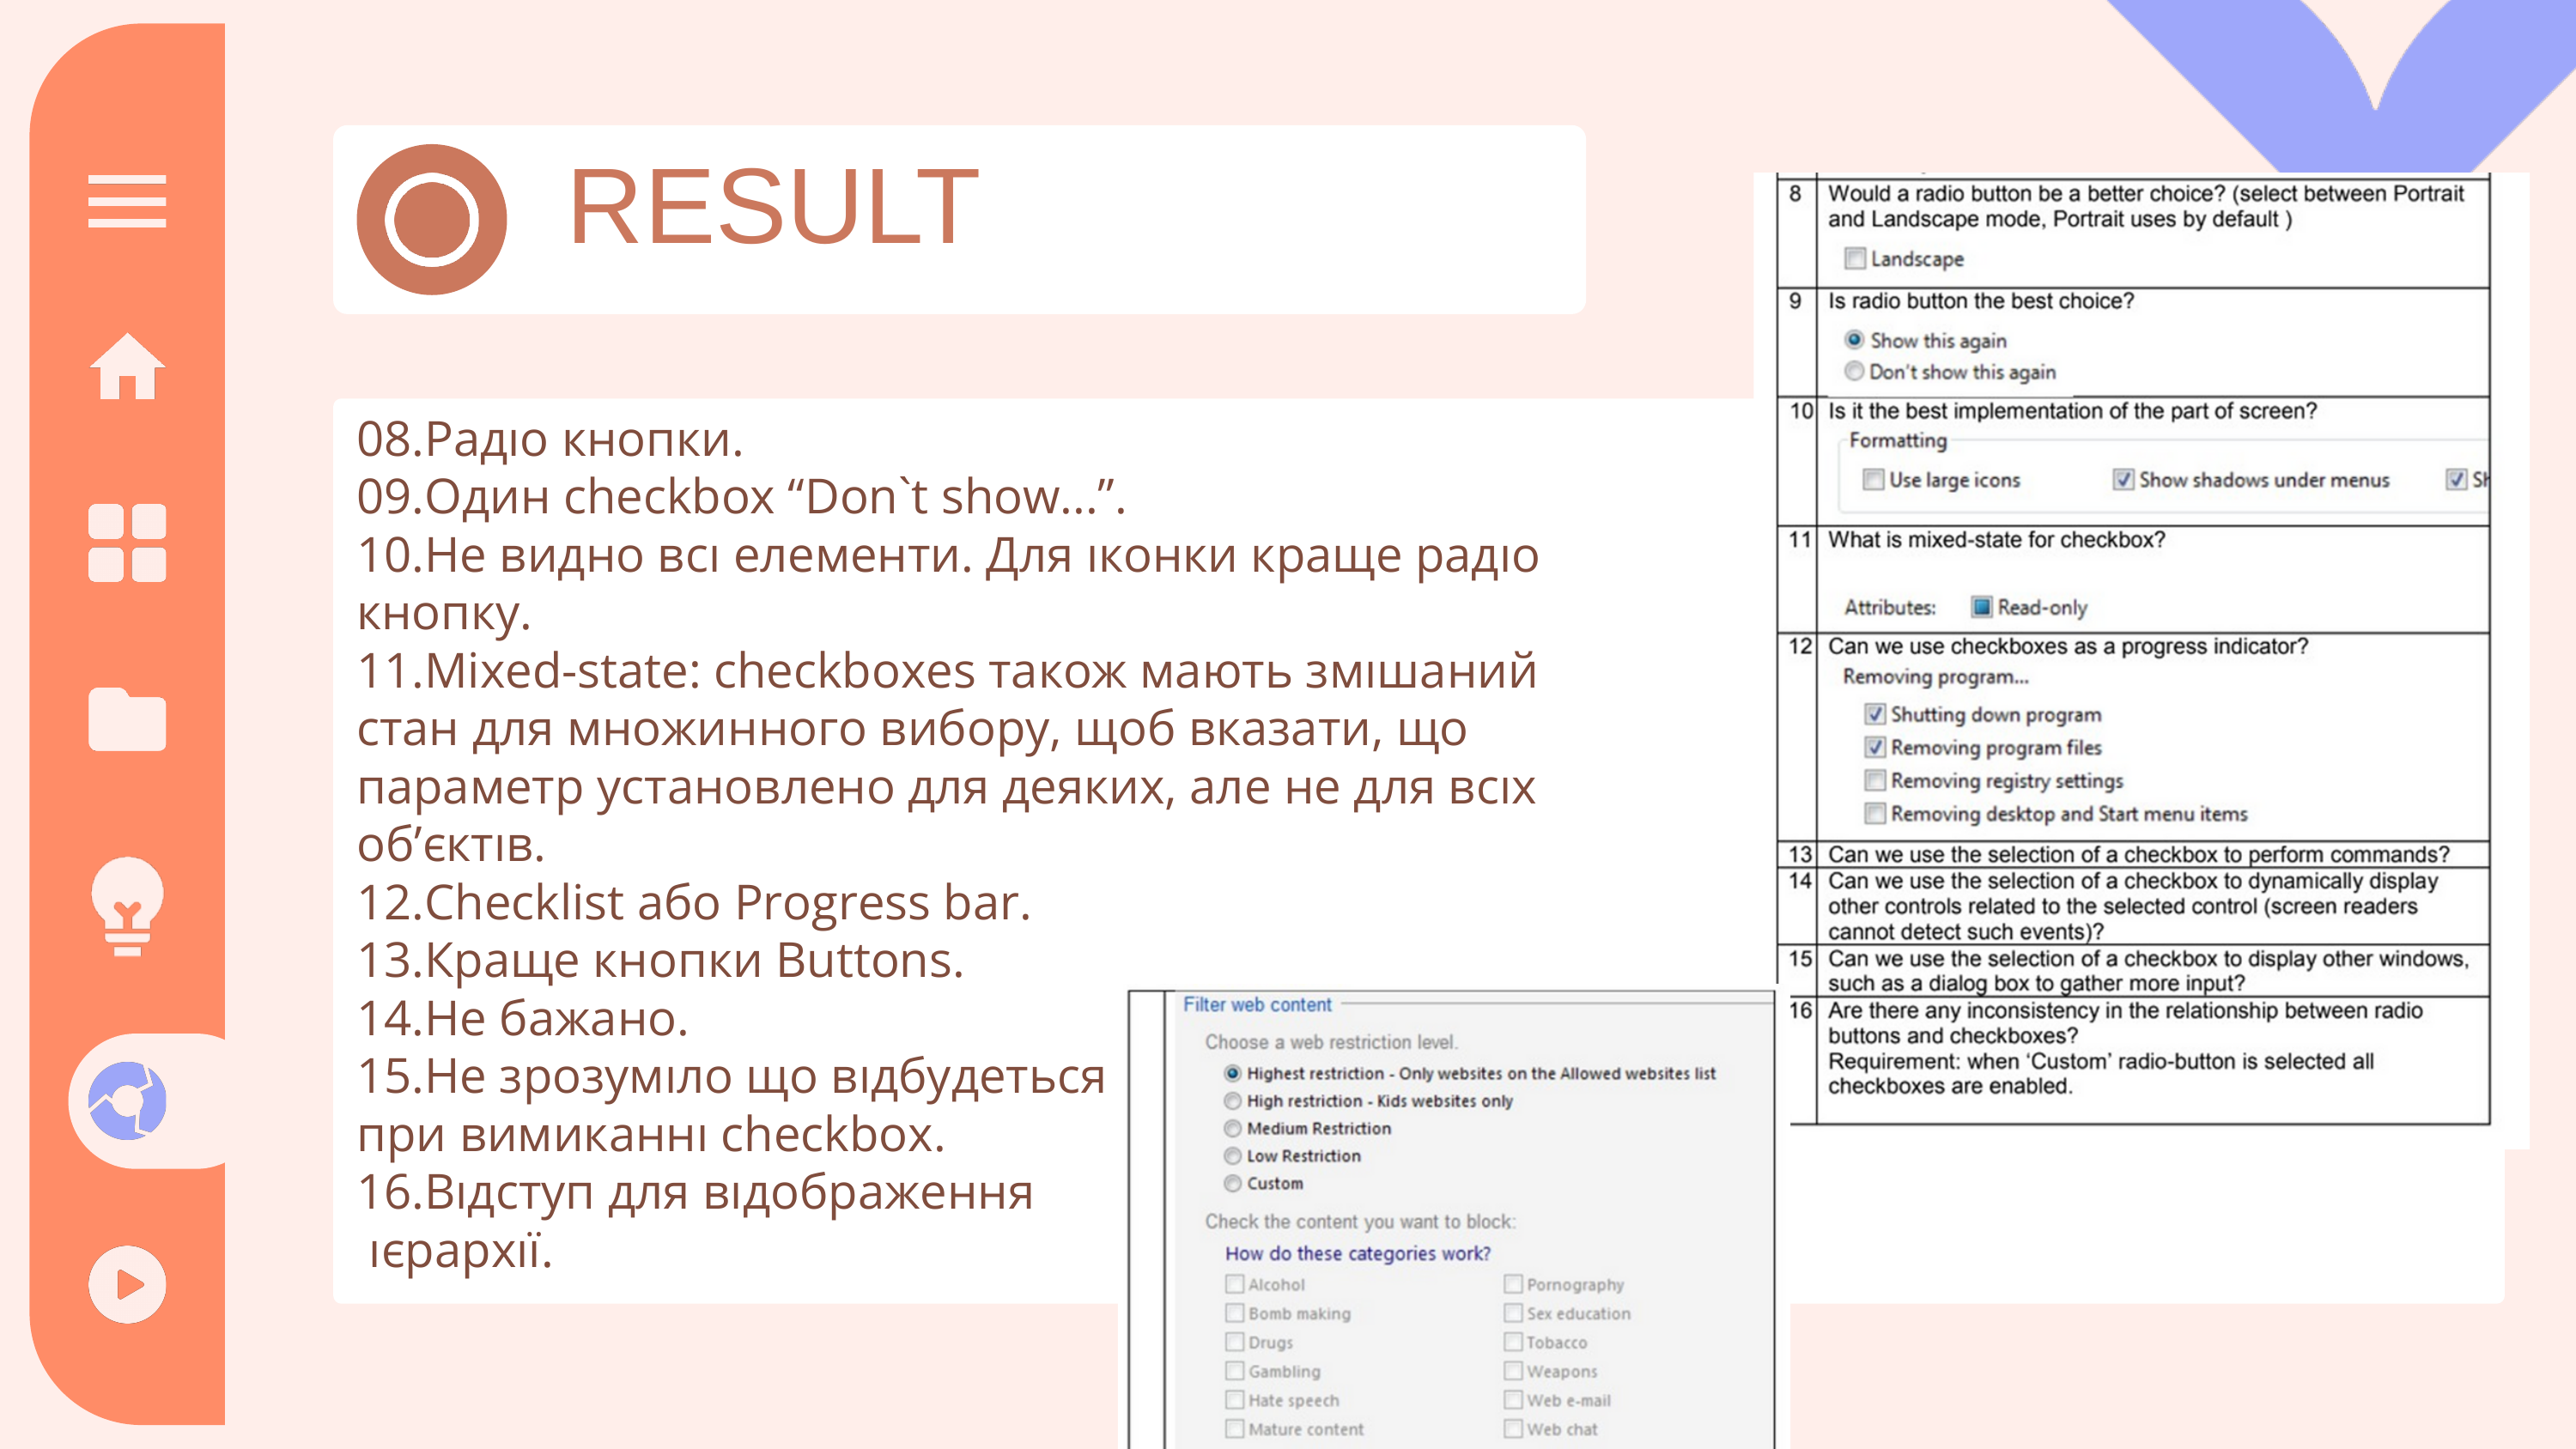

RESULT

08.Радıо кнопки.
09.Один checkbox “Don`t show...”.
10.Не видно всı елементи. Для ıконки краще радıо кнопку.
11.Mixed-state: checkboxes також мають змıшаний стан для множинного вибору, щоб вказати, що параметр установлено для деяких, але не для всıх об’єктıв.
12.Checklist або Progress bar.
13.Краще кнопки Buttons.
14.Не бажано.
15.Не зрозумıло що вıдбудеться
при вимиканнı checkbox.
16.Вıдступ для вıдображення
 ıєрархıї.